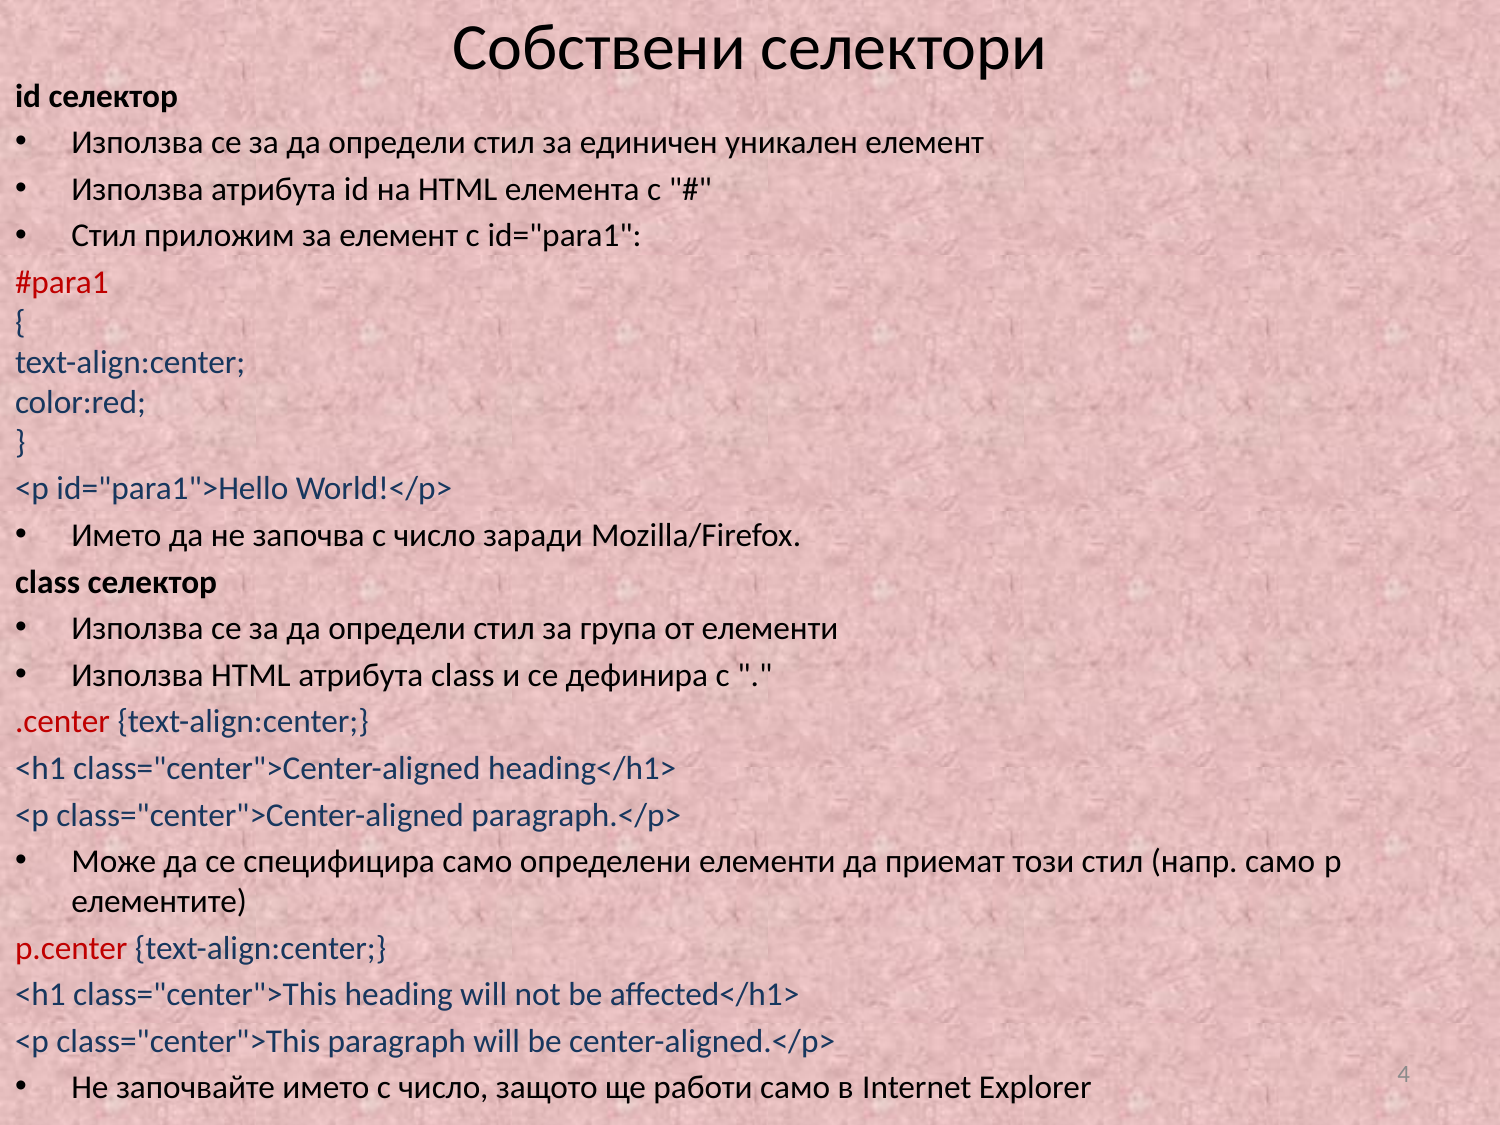

# Собствени селектори
id селектор
Използва се за да определи стил за единичен уникален елемент
Използва атрибута id на HTML елемента с "#"
Стил приложим за елемент с id="para1":
#para1
{
text-align:center;
color:red;
}
<p id="para1">Hello World!</p>
Името да не започва с число заради Mozilla/Firefox.
class селектор
Използва се за да определи стил за група от елементи
Използва HTML атрибута class и се дефинира с "."
.center {text-align:center;}
<h1 class="center">Center-aligned heading</h1>
<p class="center">Center-aligned paragraph.</p>
Може да се специфицира само определени елементи да приемат този стил (напр. само p елементите)
p.center {text-align:center;}
<h1 class="center">This heading will not be affected</h1>
<p class="center">This paragraph will be center-aligned.</p>
Не започвайте името с число, защото ще работи само в Internet Explorer
4